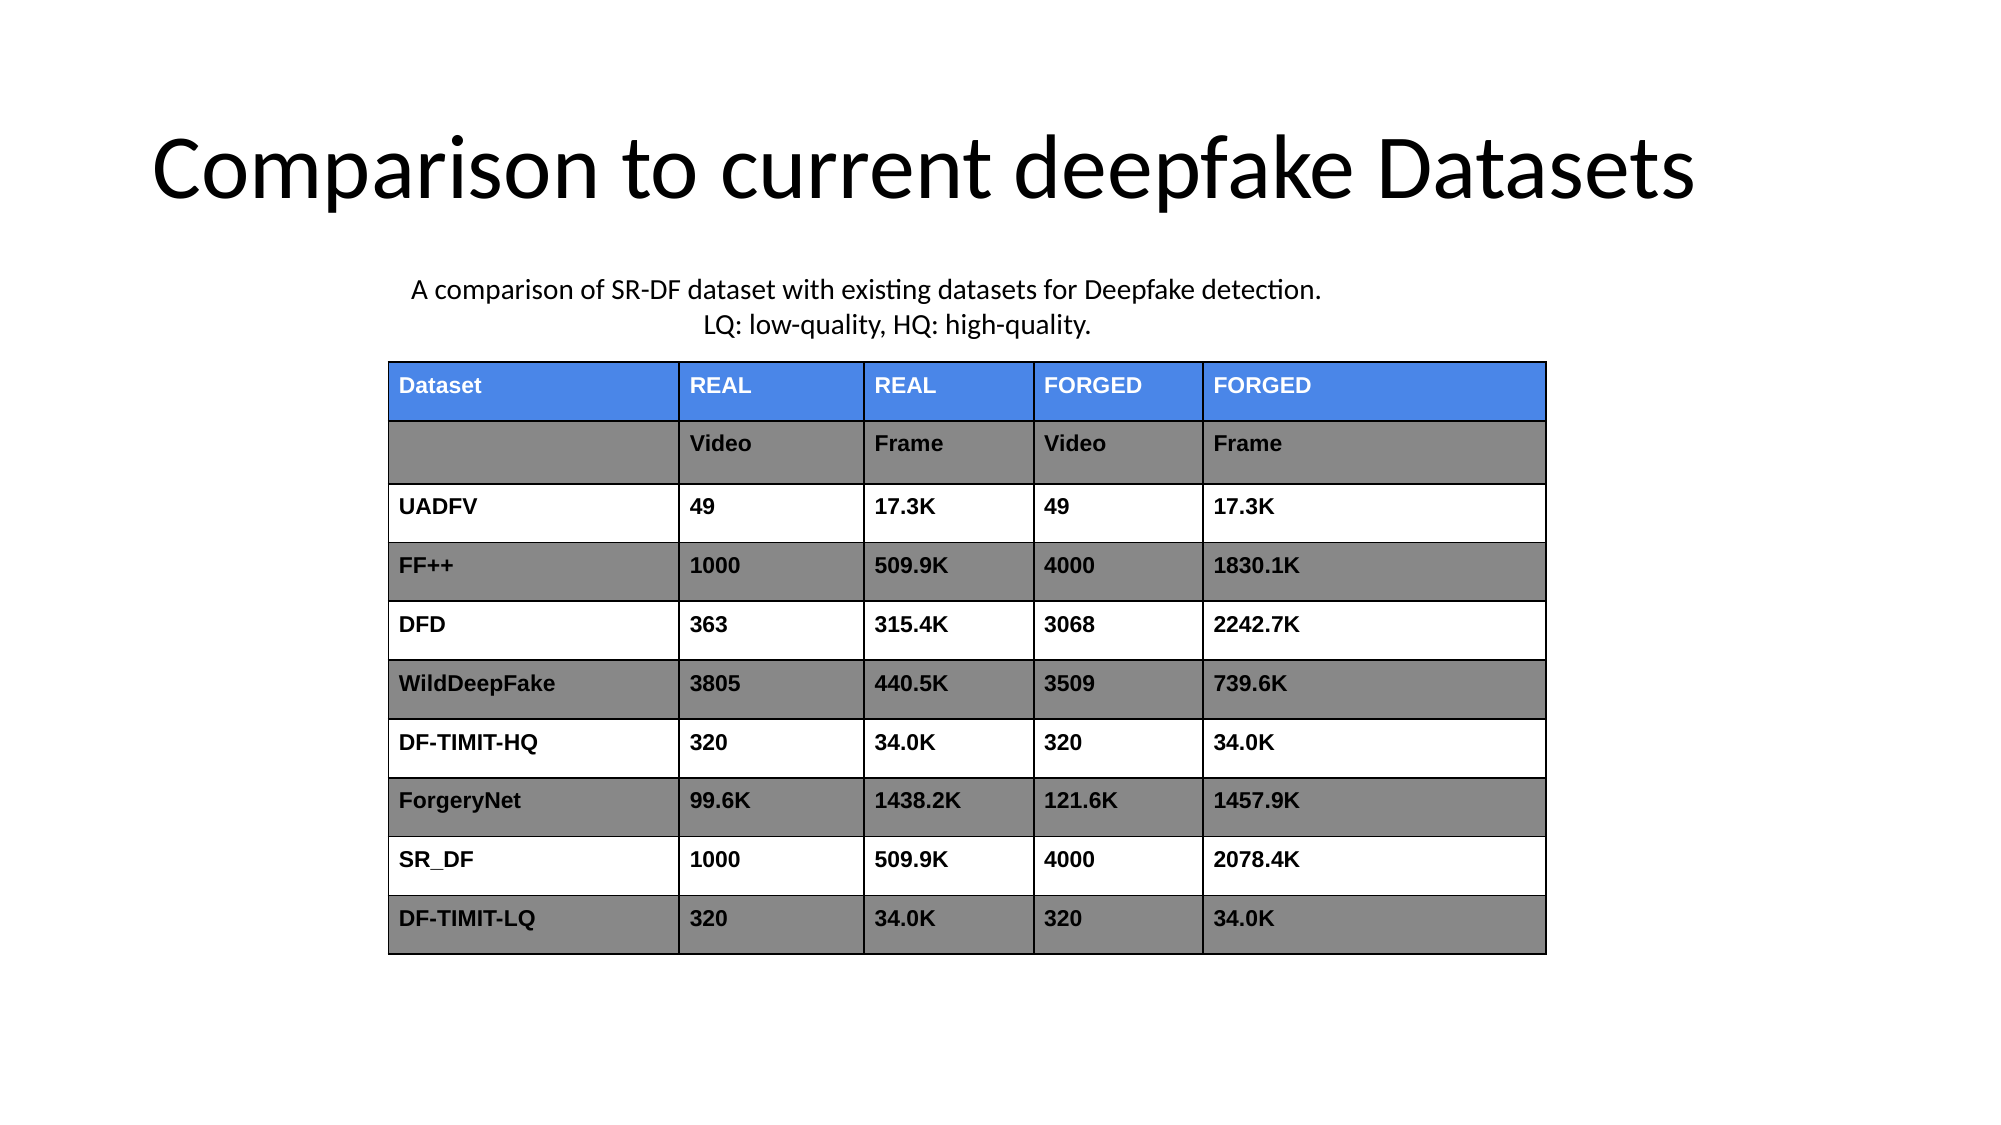

# Comparison to current deepfake Datasets
                                   A comparison of SR-DF dataset with existing datasets for Deepfake detection.
                                                                                LQ: low-quality, HQ: high-quality.

| Dataset | REAL | REAL | FORGED | FORGED |
| --- | --- | --- | --- | --- |
|  | Video | Frame | Video | Frame |
| UADFV | 49 | 17.3K | 49 | 17.3K |
| FF++ | 1000 | 509.9K | 4000 | 1830.1K |
| DFD | 363 | 315.4K | 3068 | 2242.7K |
| WildDeepFake | 3805 | 440.5K | 3509 | 739.6K |
| DF-TIMIT-HQ | 320 | 34.0K | 320 | 34.0K |
| ForgeryNet | 99.6K | 1438.2K | 121.6K | 1457.9K |
| SR\_DF | 1000 | 509.9K | 4000 | 2078.4K |
| DF-TIMIT-LQ | 320 | 34.0K | 320 | 34.0K |